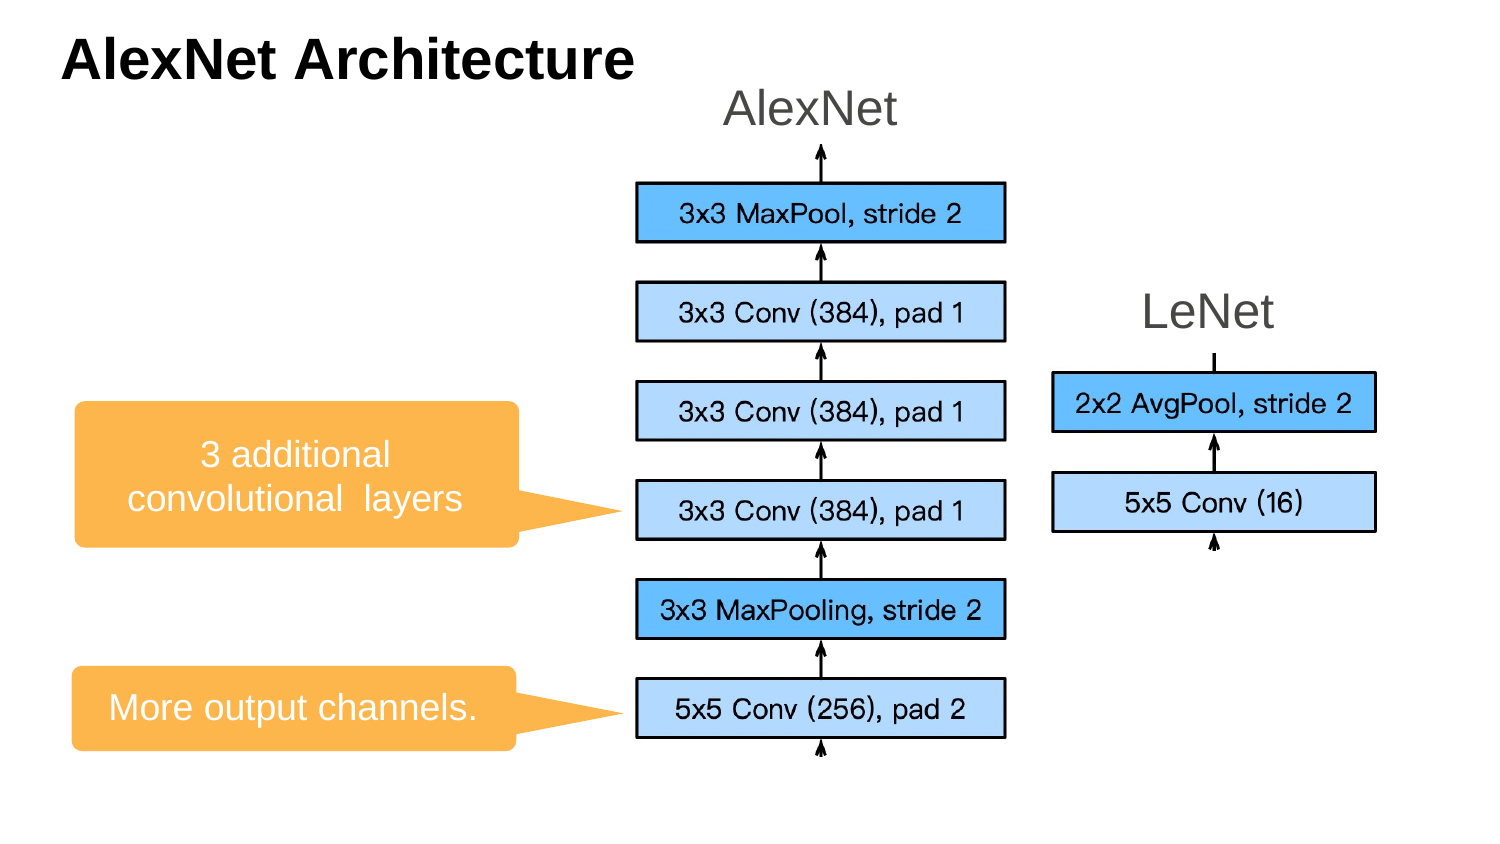

# AlexNet Architecture
AlexNet

LeNet

3 additional  convolutional layers

More output channels.